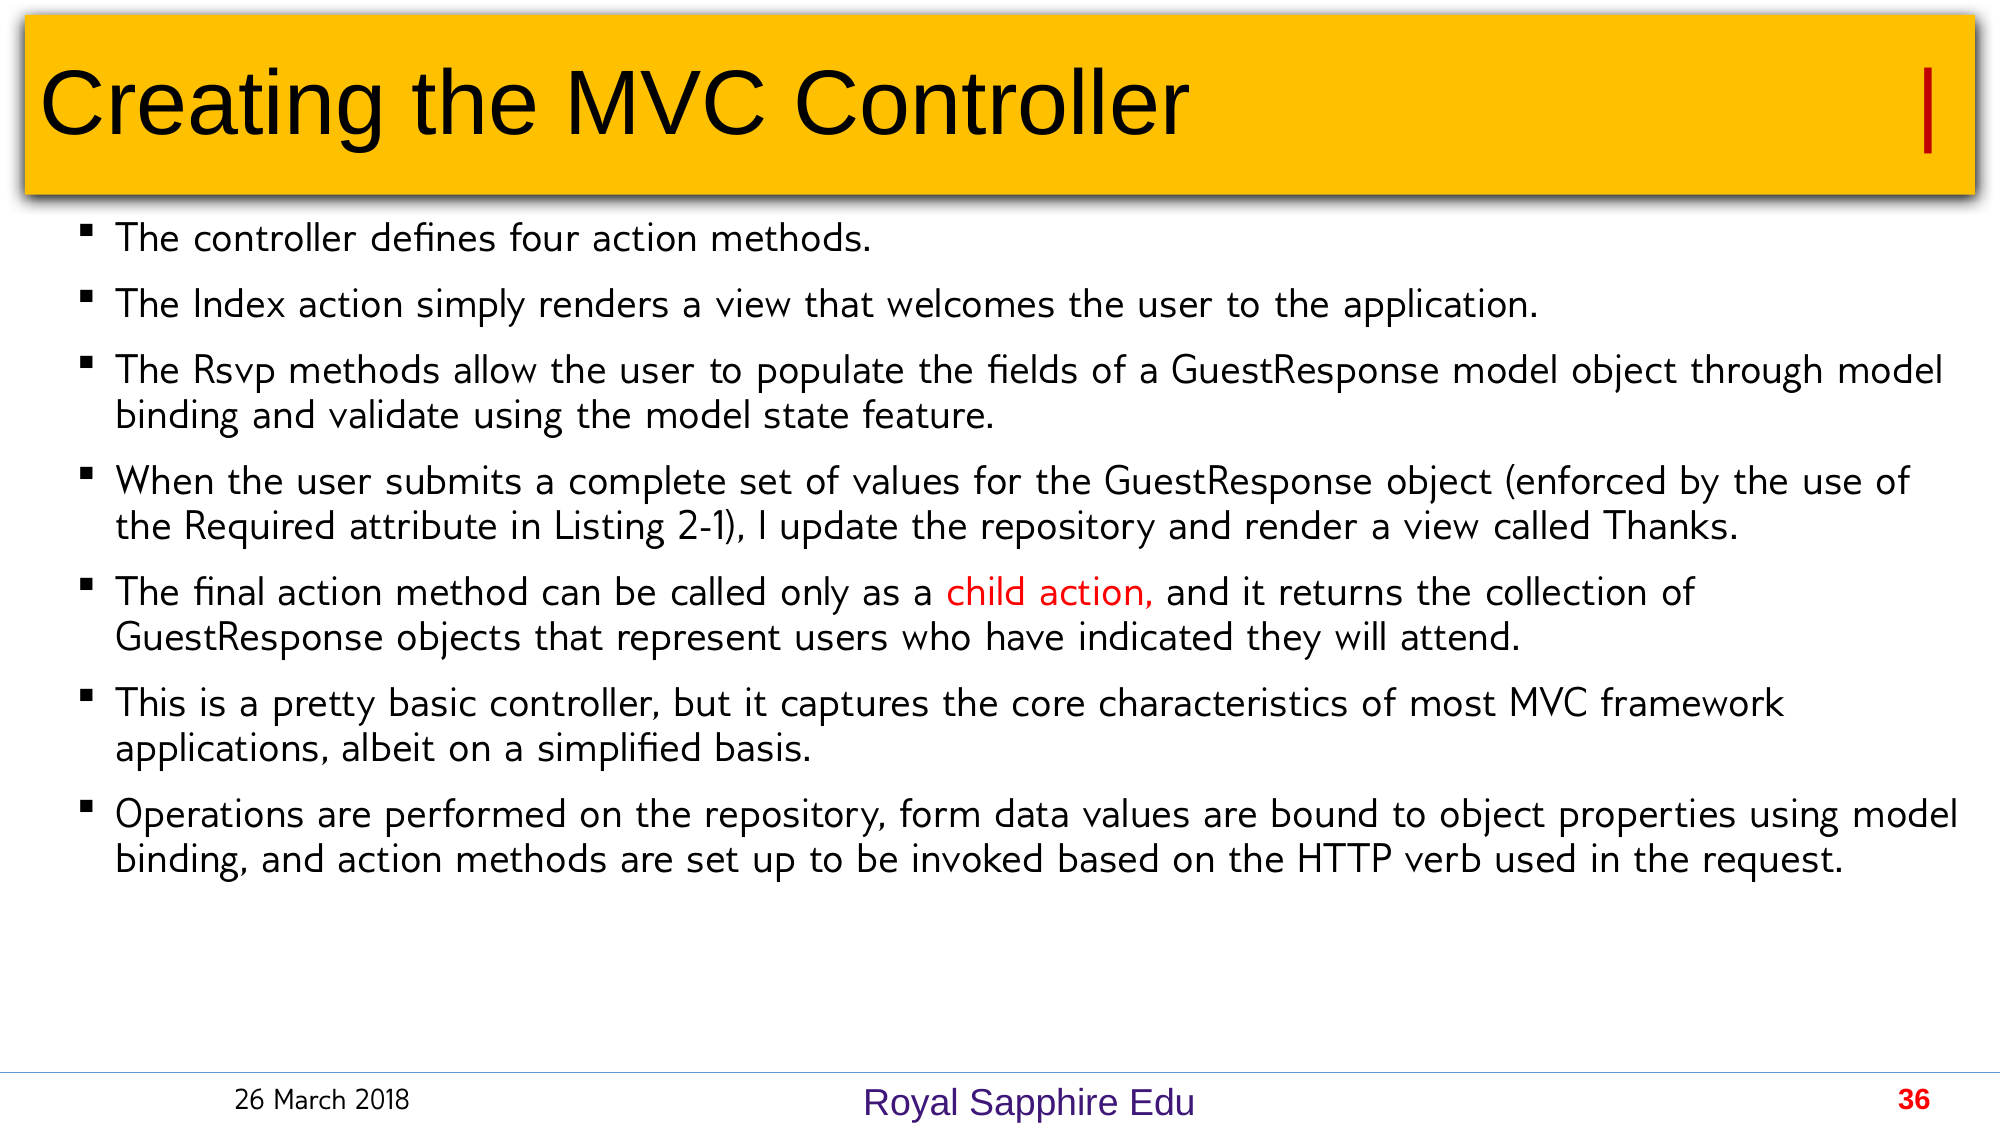

# Creating the MVC Controller					   |
The controller defines four action methods.
The Index action simply renders a view that welcomes the user to the application.
The Rsvp methods allow the user to populate the fields of a GuestResponse model object through model binding and validate using the model state feature.
When the user submits a complete set of values for the GuestResponse object (enforced by the use of the Required attribute in Listing 2-1), I update the repository and render a view called Thanks.
The final action method can be called only as a child action, and it returns the collection of GuestResponse objects that represent users who have indicated they will attend.
This is a pretty basic controller, but it captures the core characteristics of most MVC framework applications, albeit on a simplified basis.
Operations are performed on the repository, form data values are bound to object properties using model binding, and action methods are set up to be invoked based on the HTTP verb used in the request.
26 March 2018
36